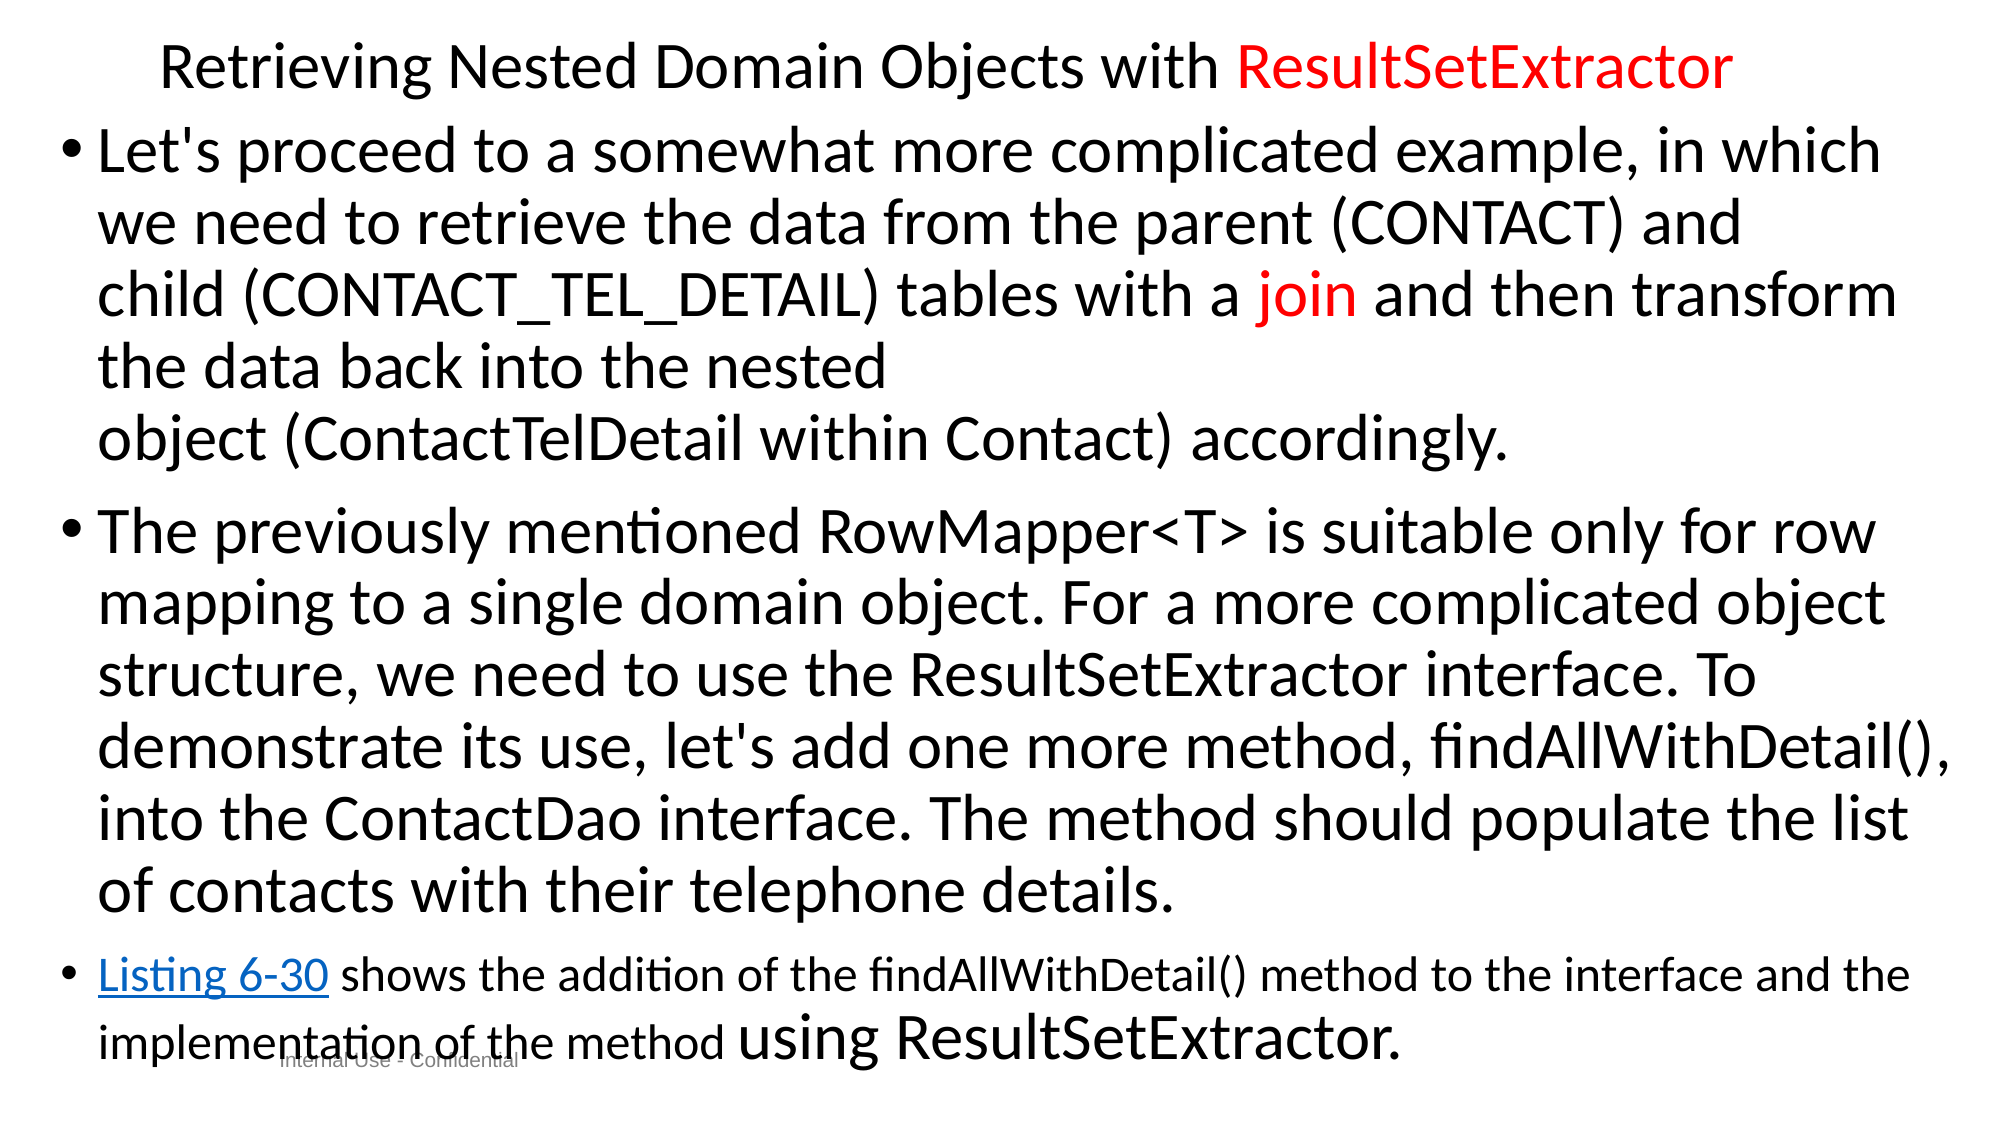

# Retrieving Nested Domain Objects with ResultSetExtractor
Let's proceed to a somewhat more complicated example, in which we need to retrieve the data from the parent (CONTACT) and child (CONTACT_TEL_DETAIL) tables with a join and then transform the data back into the nested object (ContactTelDetail within Contact) accordingly.
The previously mentioned RowMapper<T> is suitable only for row mapping to a single domain object. For a more complicated object structure, we need to use the ResultSetExtractor interface. To demonstrate its use, let's add one more method, findAllWithDetail(), into the ContactDao interface. The method should populate the list of contacts with their telephone details.
Listing 6-30 shows the addition of the findAllWithDetail() method to the interface and the implementation of the method using ResultSetExtractor.